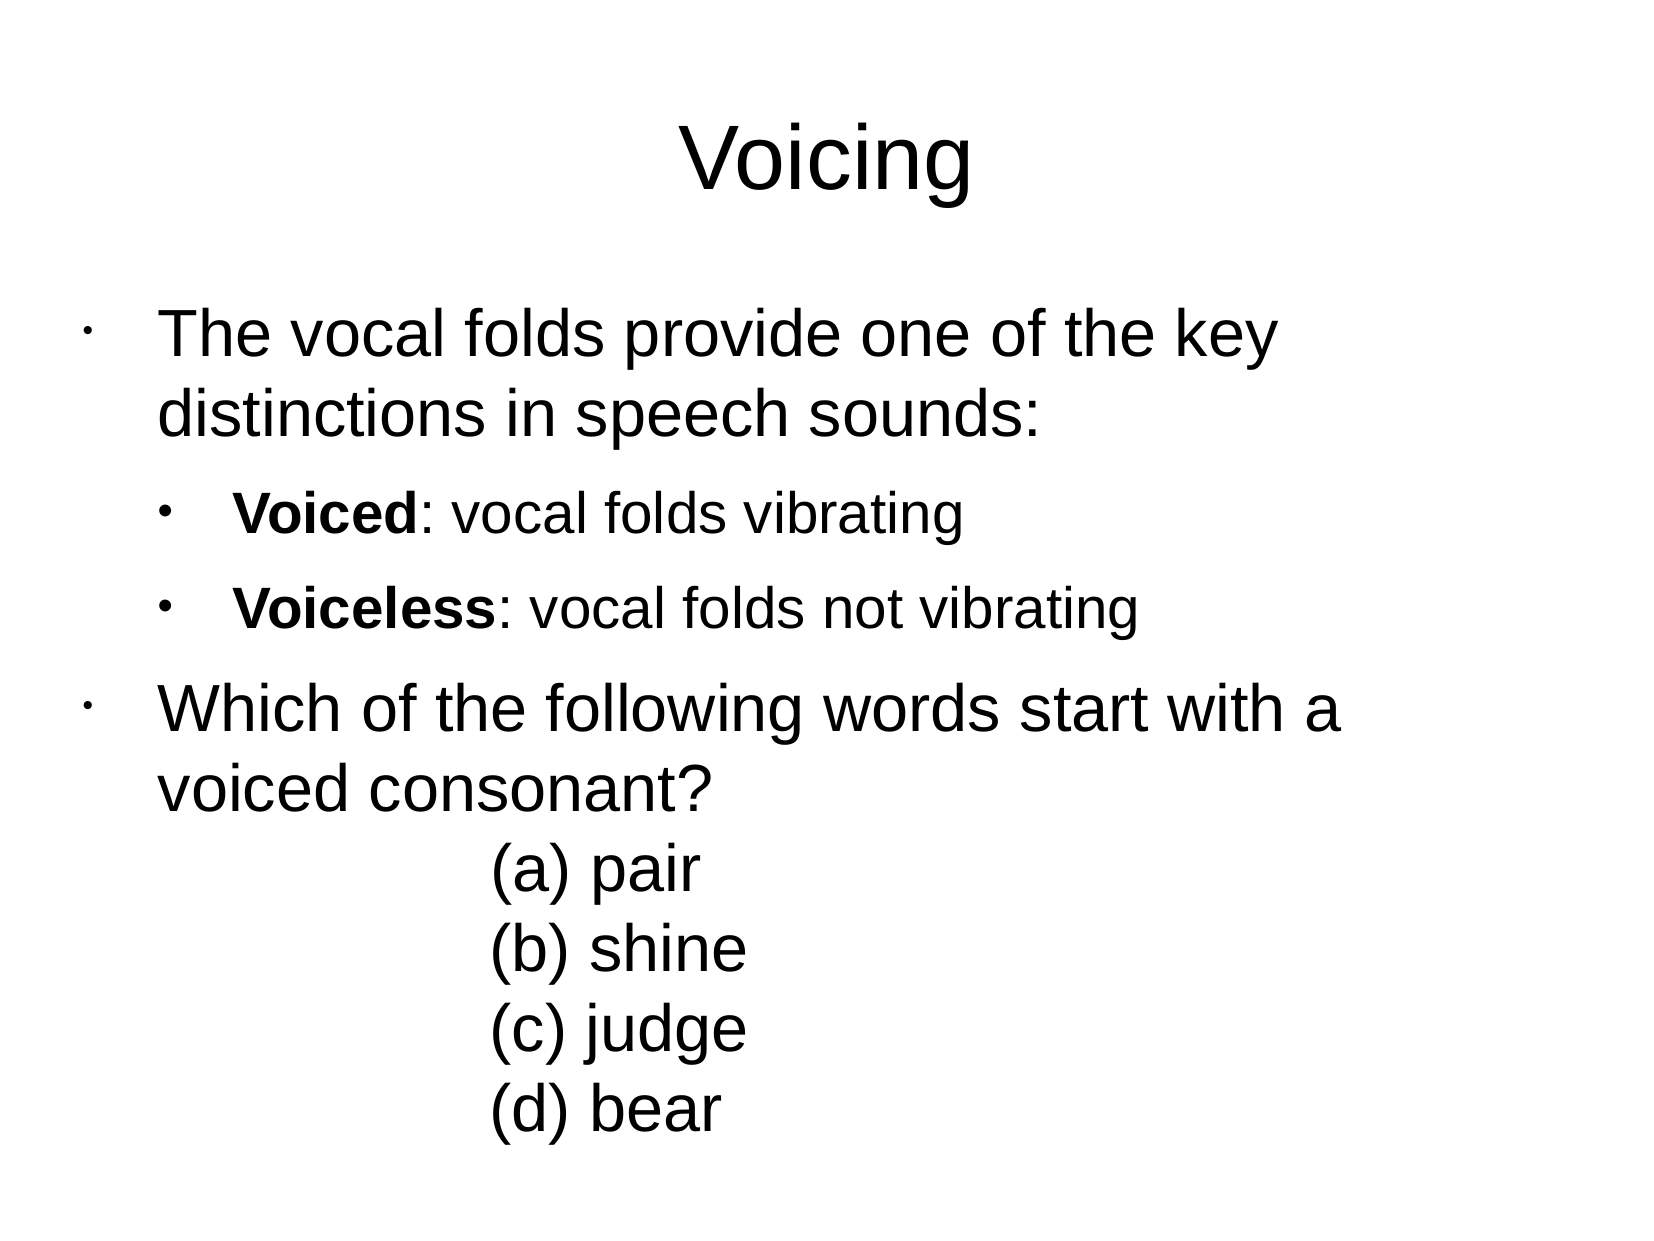

Voicing
The vocal folds provide one of the key distinctions in speech sounds:
Voiced: vocal folds vibrating
Voiceless: vocal folds not vibrating
Which of the following words start with a voiced consonant?
                  (a) pair
                      (b) shine
                      (c) judge
                      (d) bear